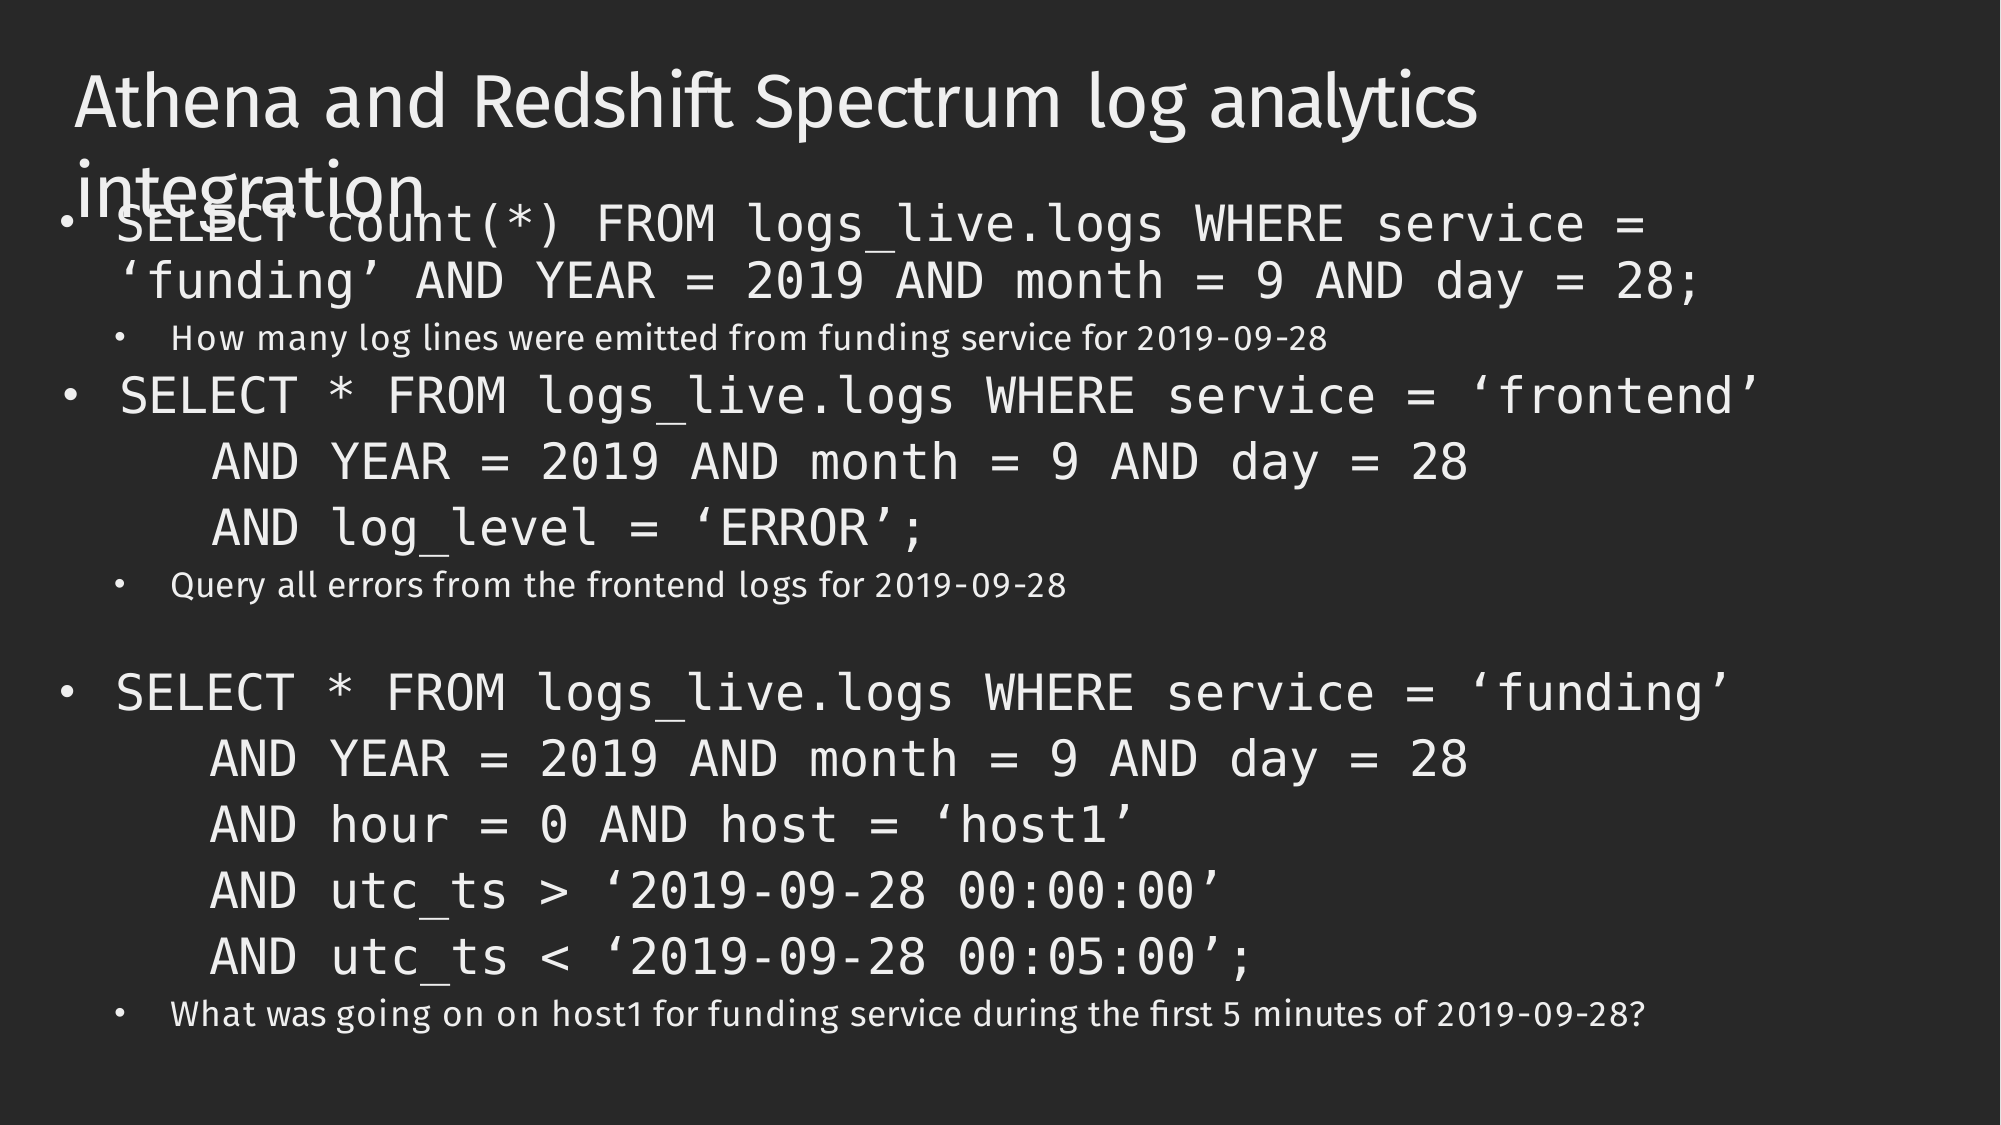

# Athena and Redshift Spectrum log analytics integration
SELECT count(*) FROM logs_live.logs WHERE service =
‘funding’ AND YEAR = 2019 AND month = 9 AND day = 28;
How many log lines were emitted from funding service for 2019-09-28
SELECT
AND
AND
* FROM logs_live.logs WHERE service = ‘frontend’
YEAR = 2019 AND month = 9 AND day = 28
log_level = ‘ERROR’;
Query all errors from the frontend logs for 2019-09-28
SELECT * FROM logs_live.logs WHERE service = ‘funding’
AND
AND AND AND
YEAR = 2019 AND month = 9 AND day = 28
hour = 0 AND host = ‘host1’
utc_ts > ‘2019-09-28 00:00:00’
utc_ts < ‘2019-09-28 00:05:00’;
What was going on on host1 for funding service during the first 5 minutes of 2019-09-28?